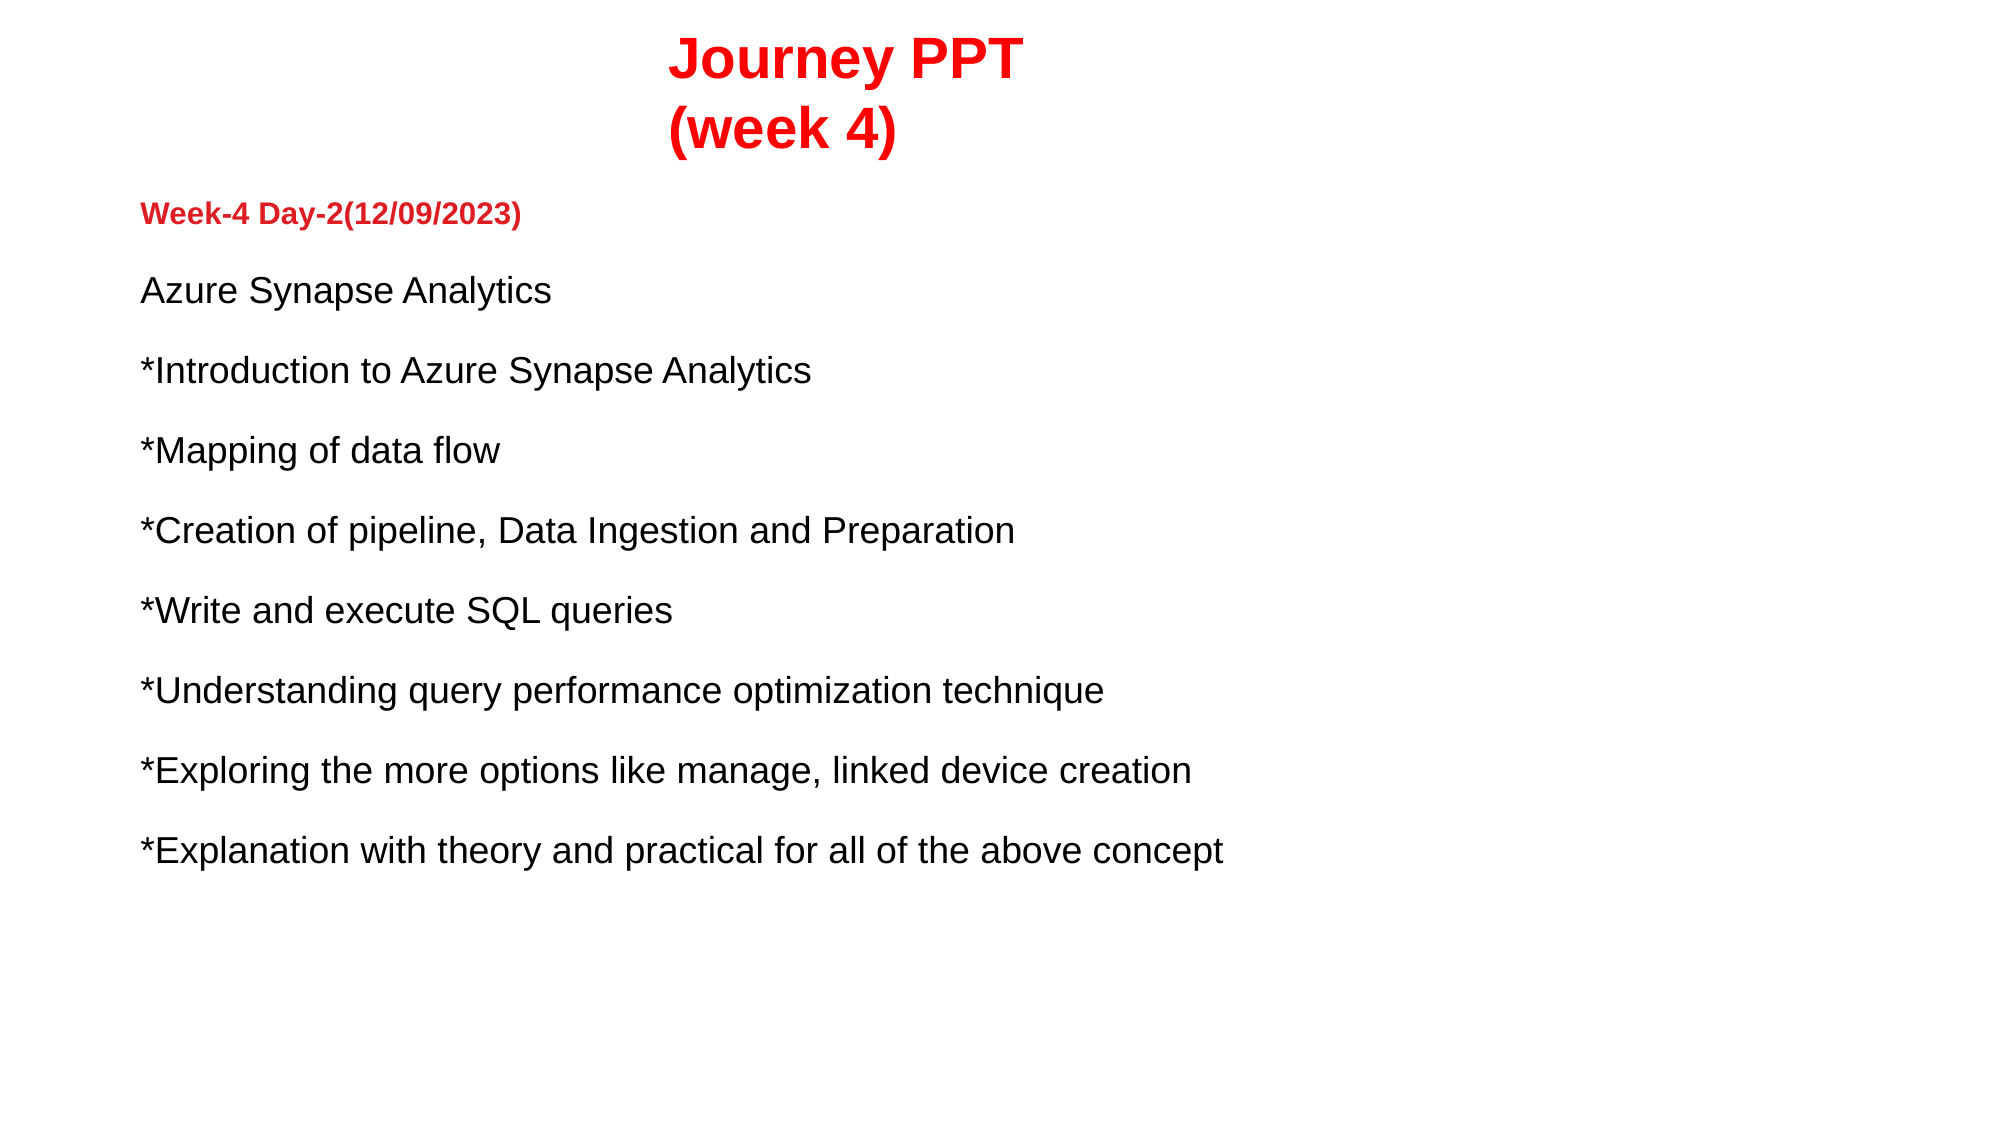

Journey PPT
(week 4)
Week-4 Day-2(12/09/2023)
Azure Synapse Analytics
*Introduction to Azure Synapse Analytics
*Mapping of data flow
*Creation of pipeline, Data Ingestion and Preparation
*Write and execute SQL queries
*Understanding query performance optimization technique
*Exploring the more options like manage, linked device creation
*Explanation with theory and practical for all of the above concept